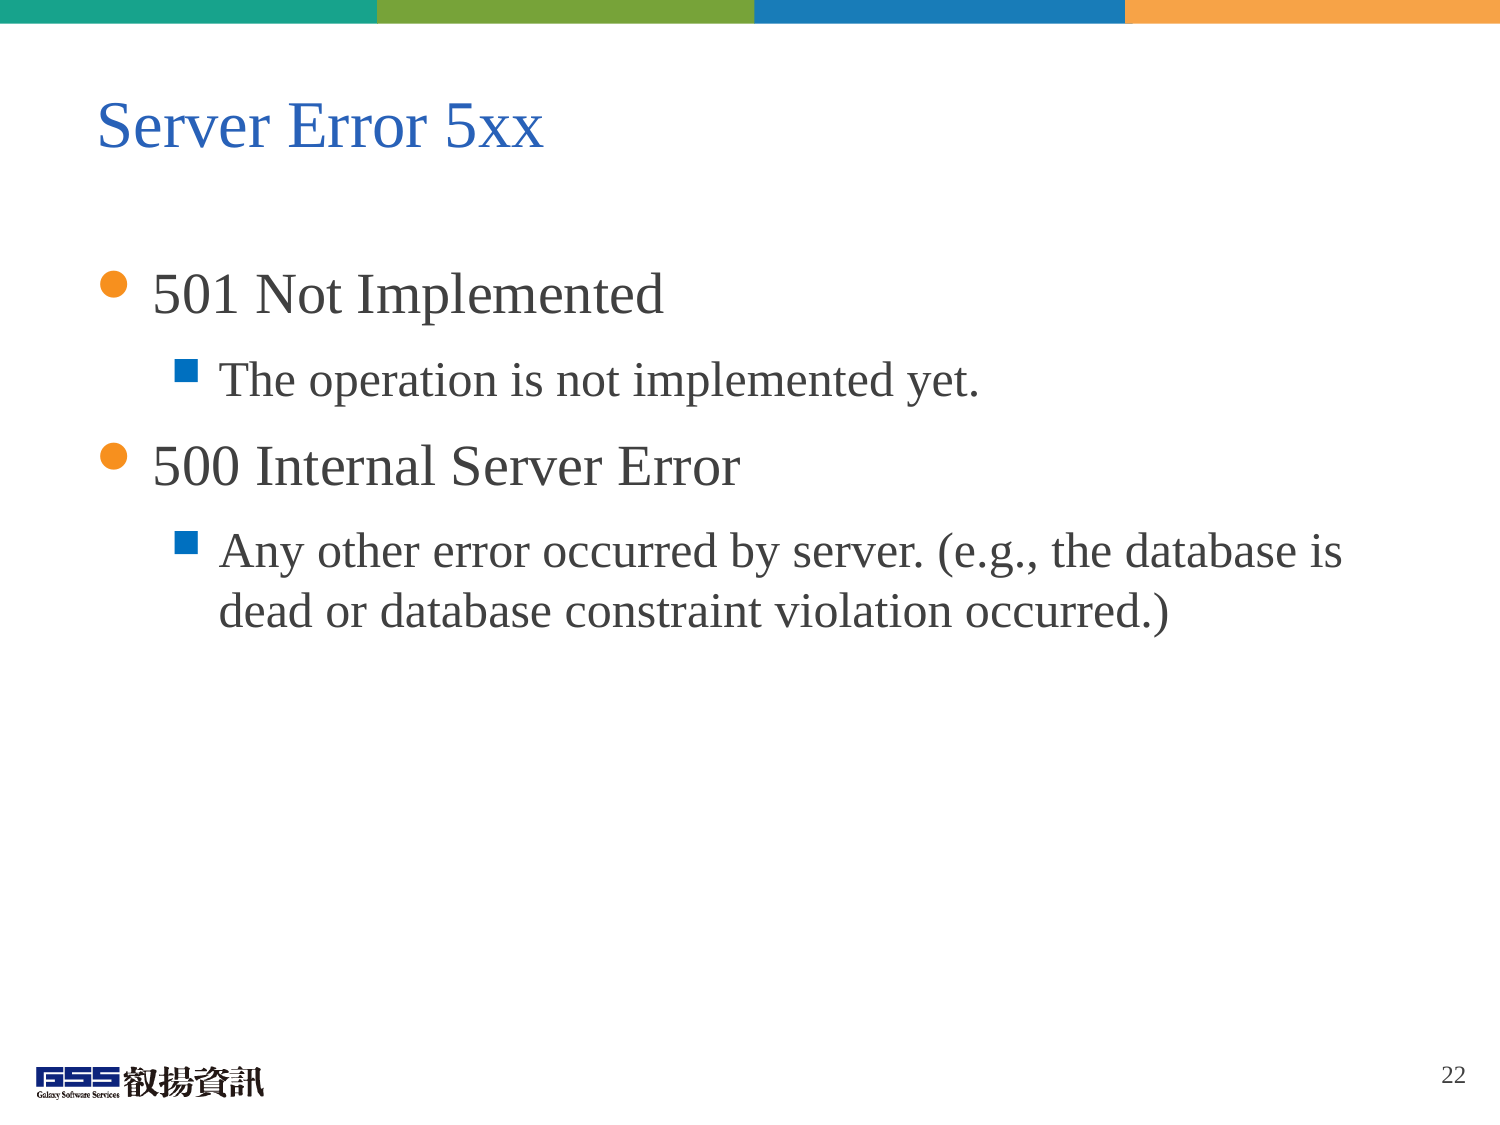

# Server Error 5xx
501 Not Implemented
The operation is not implemented yet.
500 Internal Server Error
Any other error occurred by server. (e.g., the database is dead or database constraint violation occurred.)